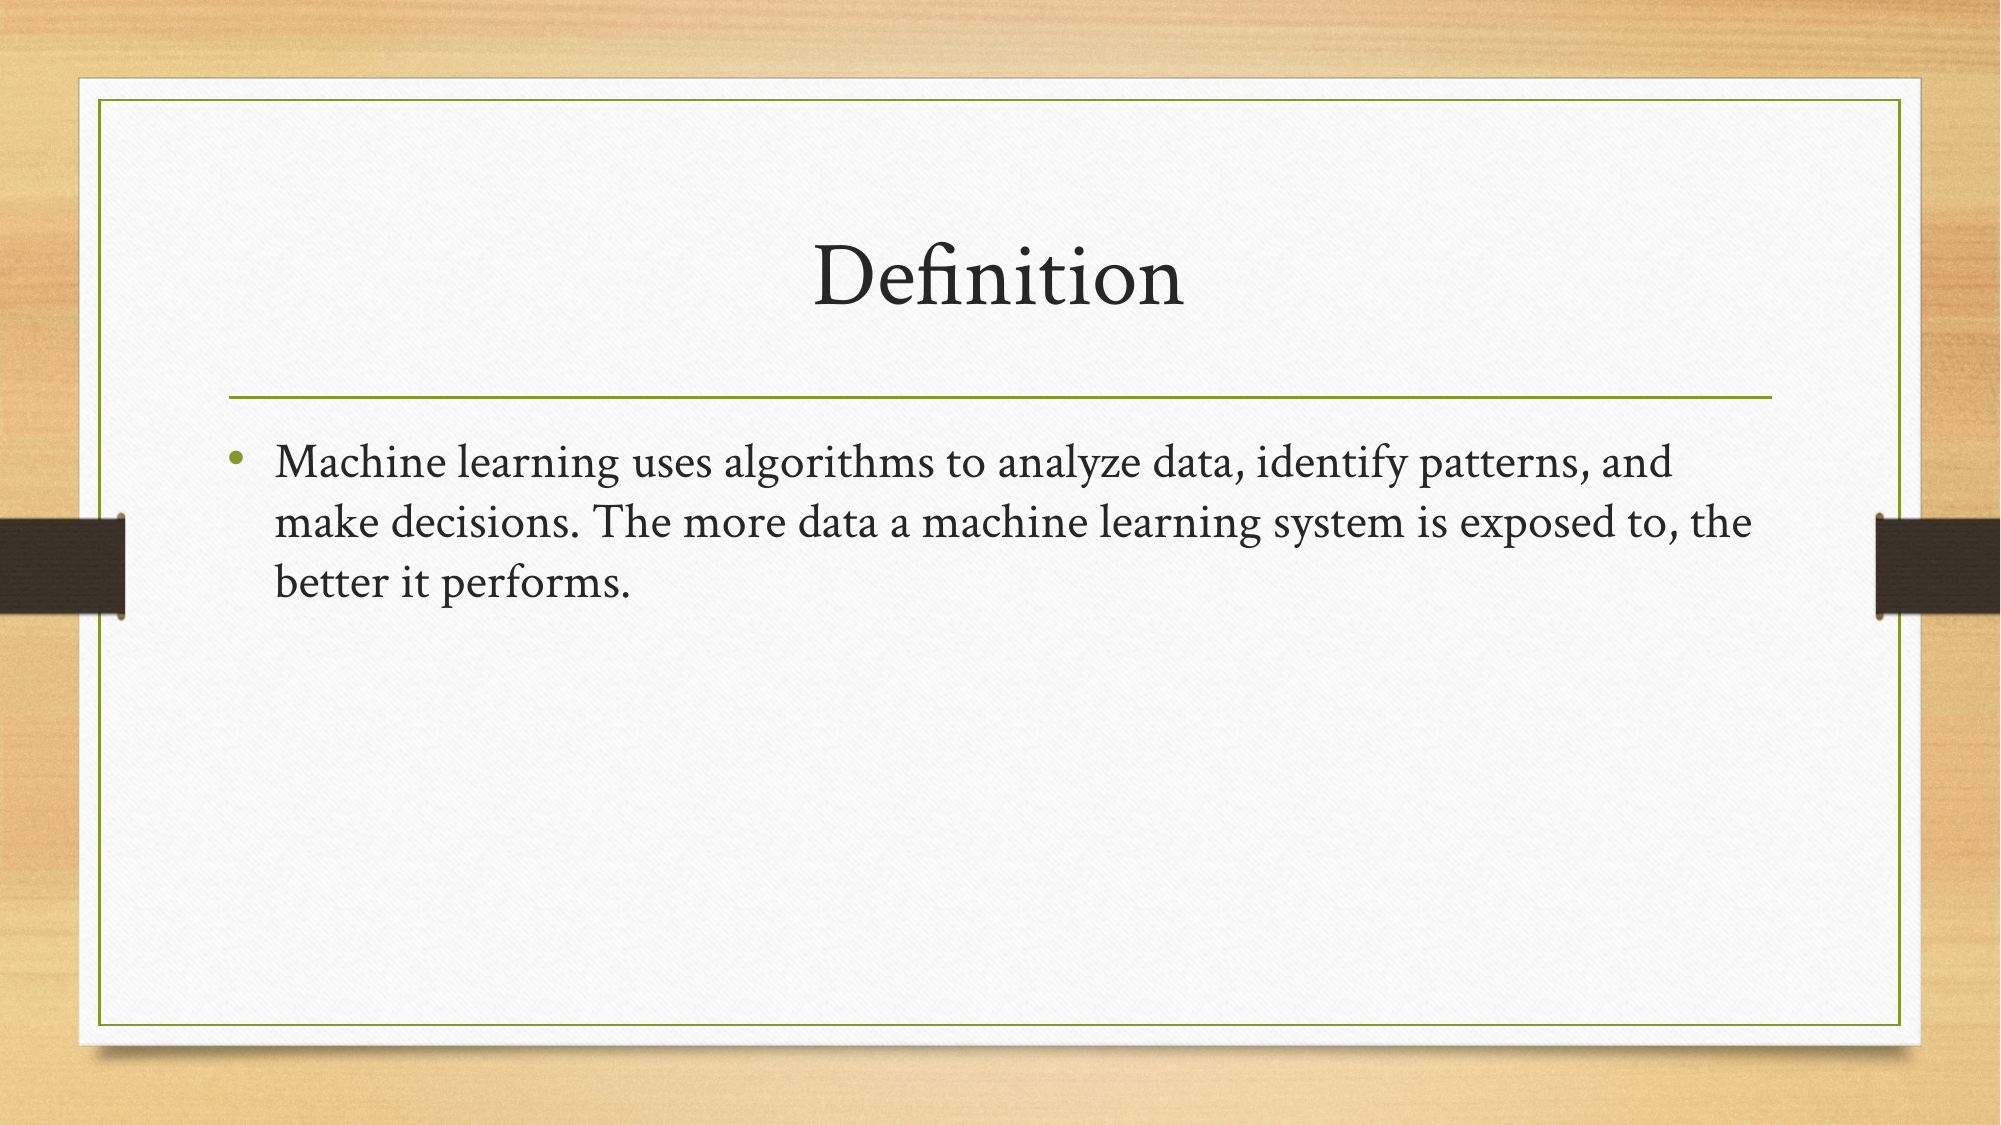

# Definition
Machine learning uses algorithms to analyze data, identify patterns, and make decisions. The more data a machine learning system is exposed to, the better it performs.